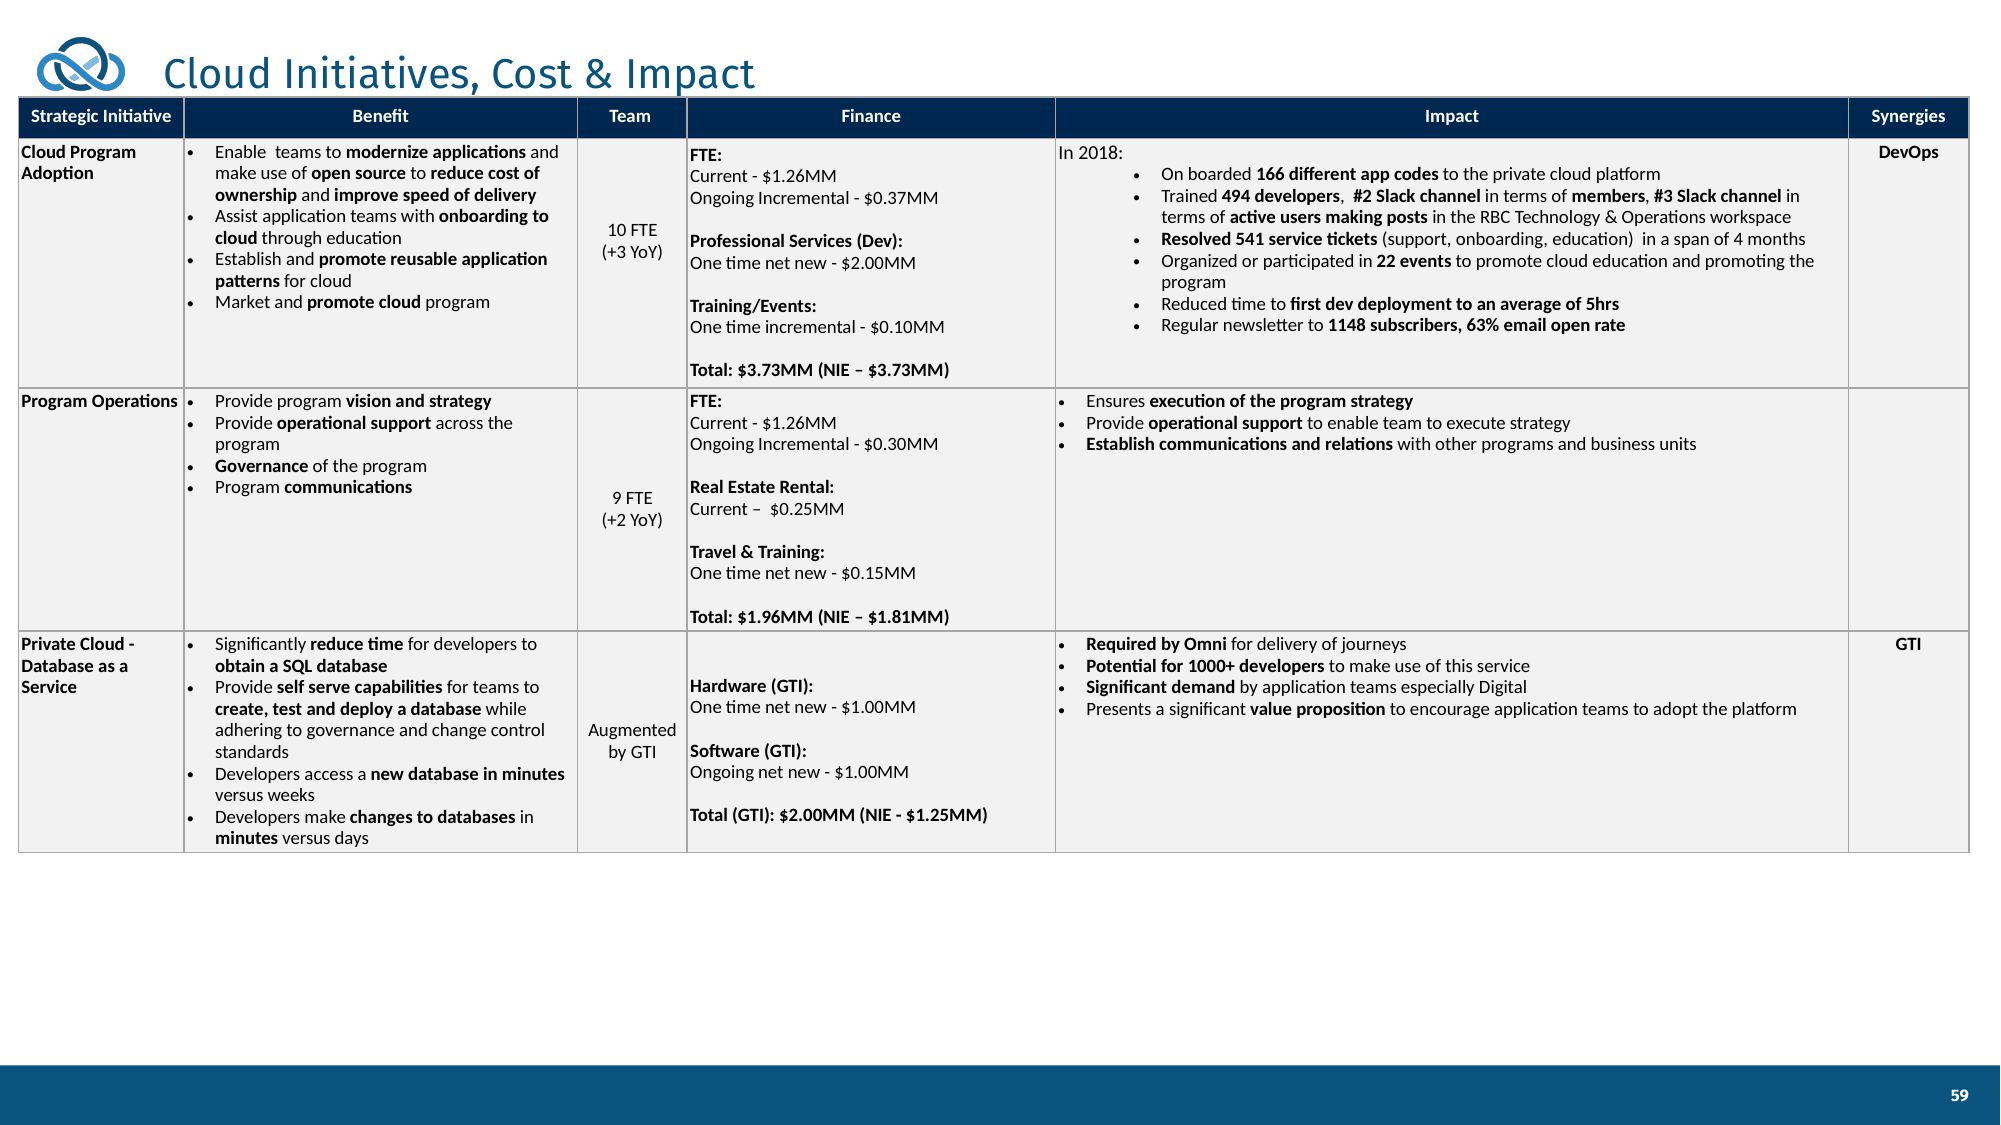

# Cloud Initiatives, Cost & Impact
| Strategic Initiative | Benefit | Team | Finance | Impact | Synergies |
| --- | --- | --- | --- | --- | --- |
| Cloud Program Adoption | Enable teams to modernize applications and make use of open source to reduce cost of ownership and improve speed of delivery Assist application teams with onboarding to cloud through education Establish and promote reusable application patterns for cloud Market and promote cloud program | 10 FTE (+3 YoY) | FTE: Current - $1.26MM Ongoing Incremental - $0.37MM Professional Services (Dev): One time net new - $2.00MM   Training/Events: One time incremental - $0.10MM Total: $3.73MM (NIE – $3.73MM) | In 2018: On boarded 166 different app codes to the private cloud platform Trained 494 developers, #2 Slack channel in terms of members, #3 Slack channel in terms of active users making posts in the RBC Technology & Operations workspace Resolved 541 service tickets (support, onboarding, education) in a span of 4 months Organized or participated in 22 events to promote cloud education and promoting the program Reduced time to first dev deployment to an average of 5hrs Regular newsletter to 1148 subscribers, 63% email open rate | DevOps |
| Program Operations | Provide program vision and strategy Provide operational support across the program Governance of the program Program communications | 9 FTE (+2 YoY) | FTE: Current - $1.26MM Ongoing Incremental - $0.30MM Real Estate Rental: Current – $0.25MM Travel & Training: One time net new - $0.15MM   Total: $1.96MM (NIE – $1.81MM) | Ensures execution of the program strategy Provide operational support to enable team to execute strategy Establish communications and relations with other programs and business units |  |
| Private Cloud - Database as a Service | Significantly reduce time for developers to obtain a SQL database Provide self serve capabilities for teams to create, test and deploy a database while adhering to governance and change control standards Developers access a new database in minutes versus weeks Developers make changes to databases in minutes versus days | Augmented by GTI | Hardware (GTI): One time net new - $1.00MM Software (GTI): Ongoing net new - $1.00MM   Total (GTI): $2.00MM (NIE - $1.25MM) | Required by Omni for delivery of journeys Potential for 1000+ developers to make use of this service Significant demand by application teams especially Digital Presents a significant value proposition to encourage application teams to adopt the platform | GTI |
59